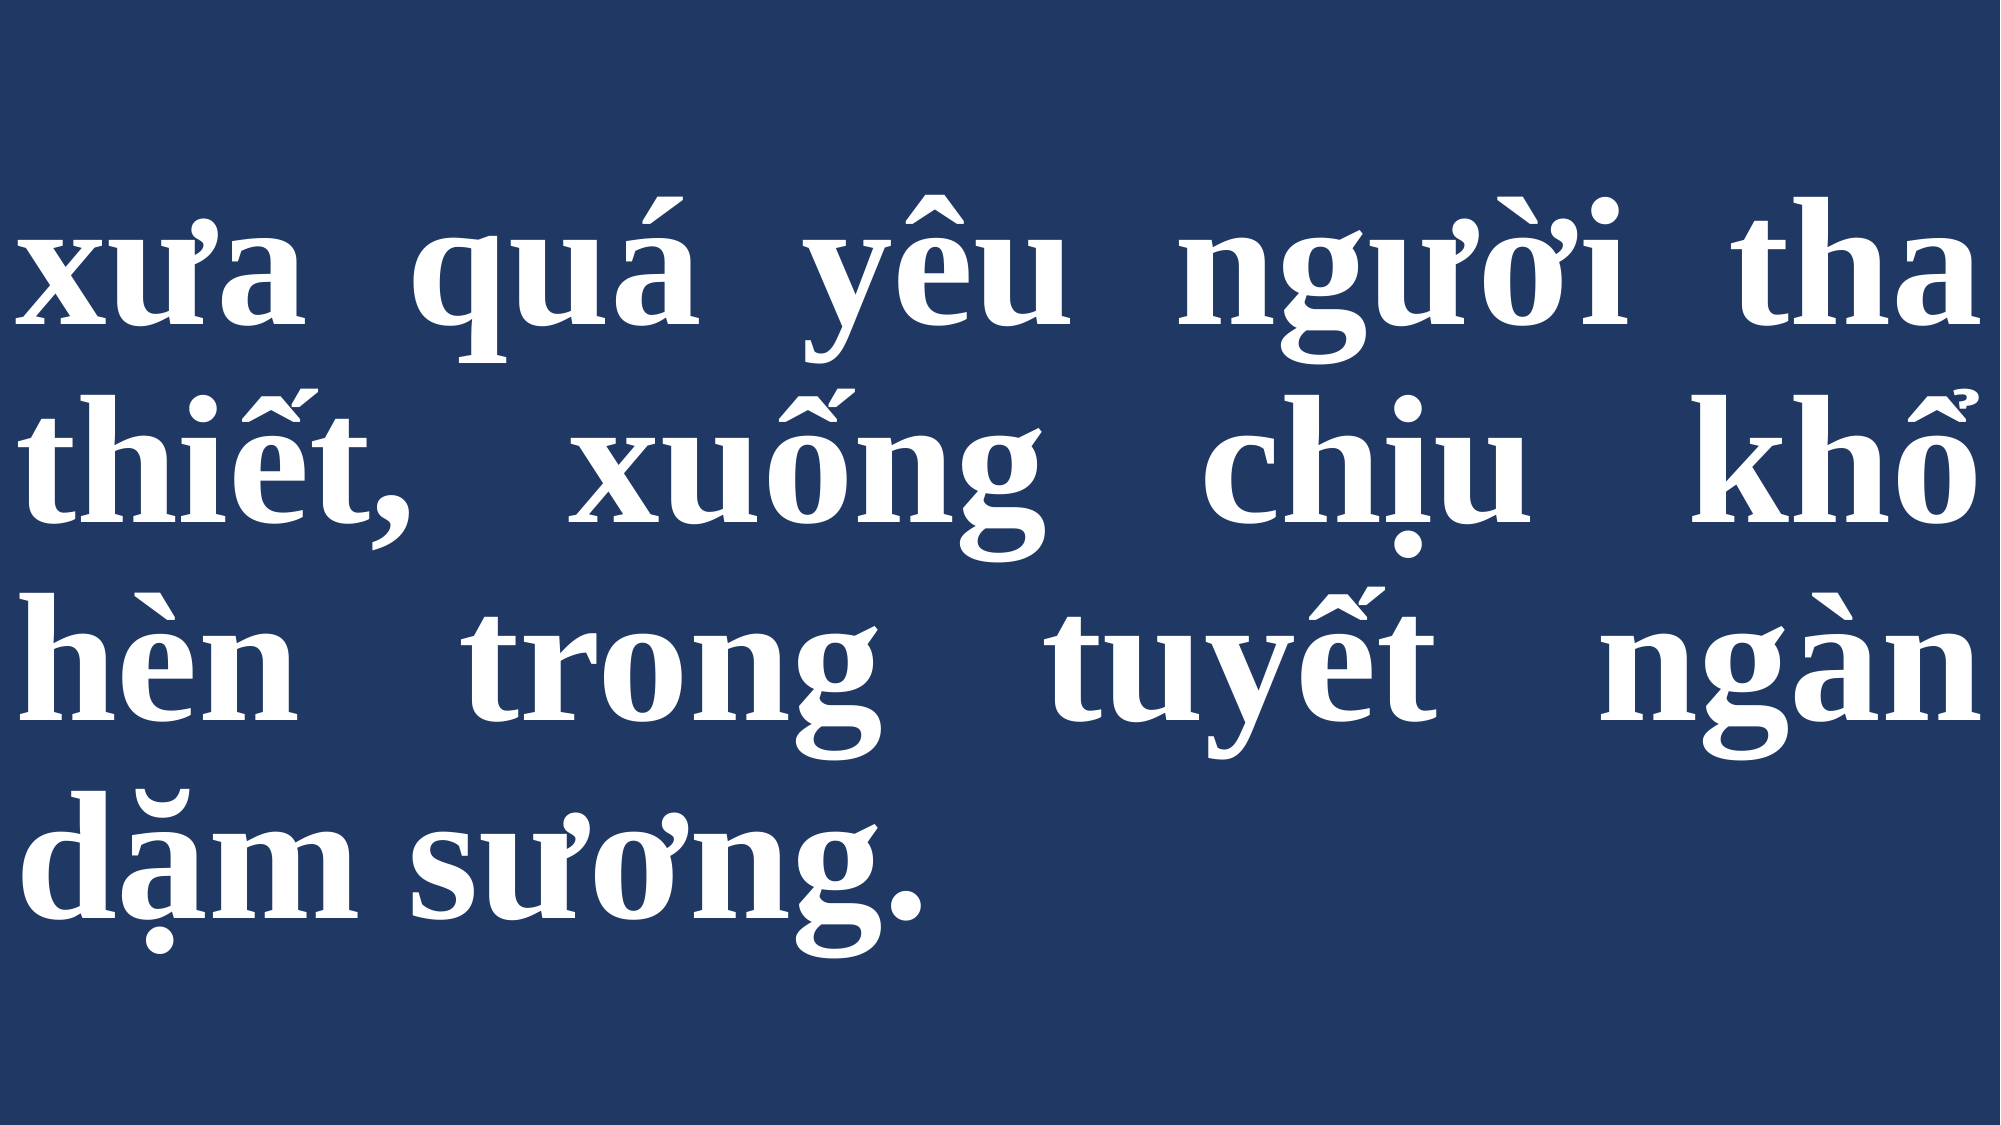

# xưa quá yêu người tha thiết, xuống chịu khổ hèn trong tuyết ngàn dặm sương.